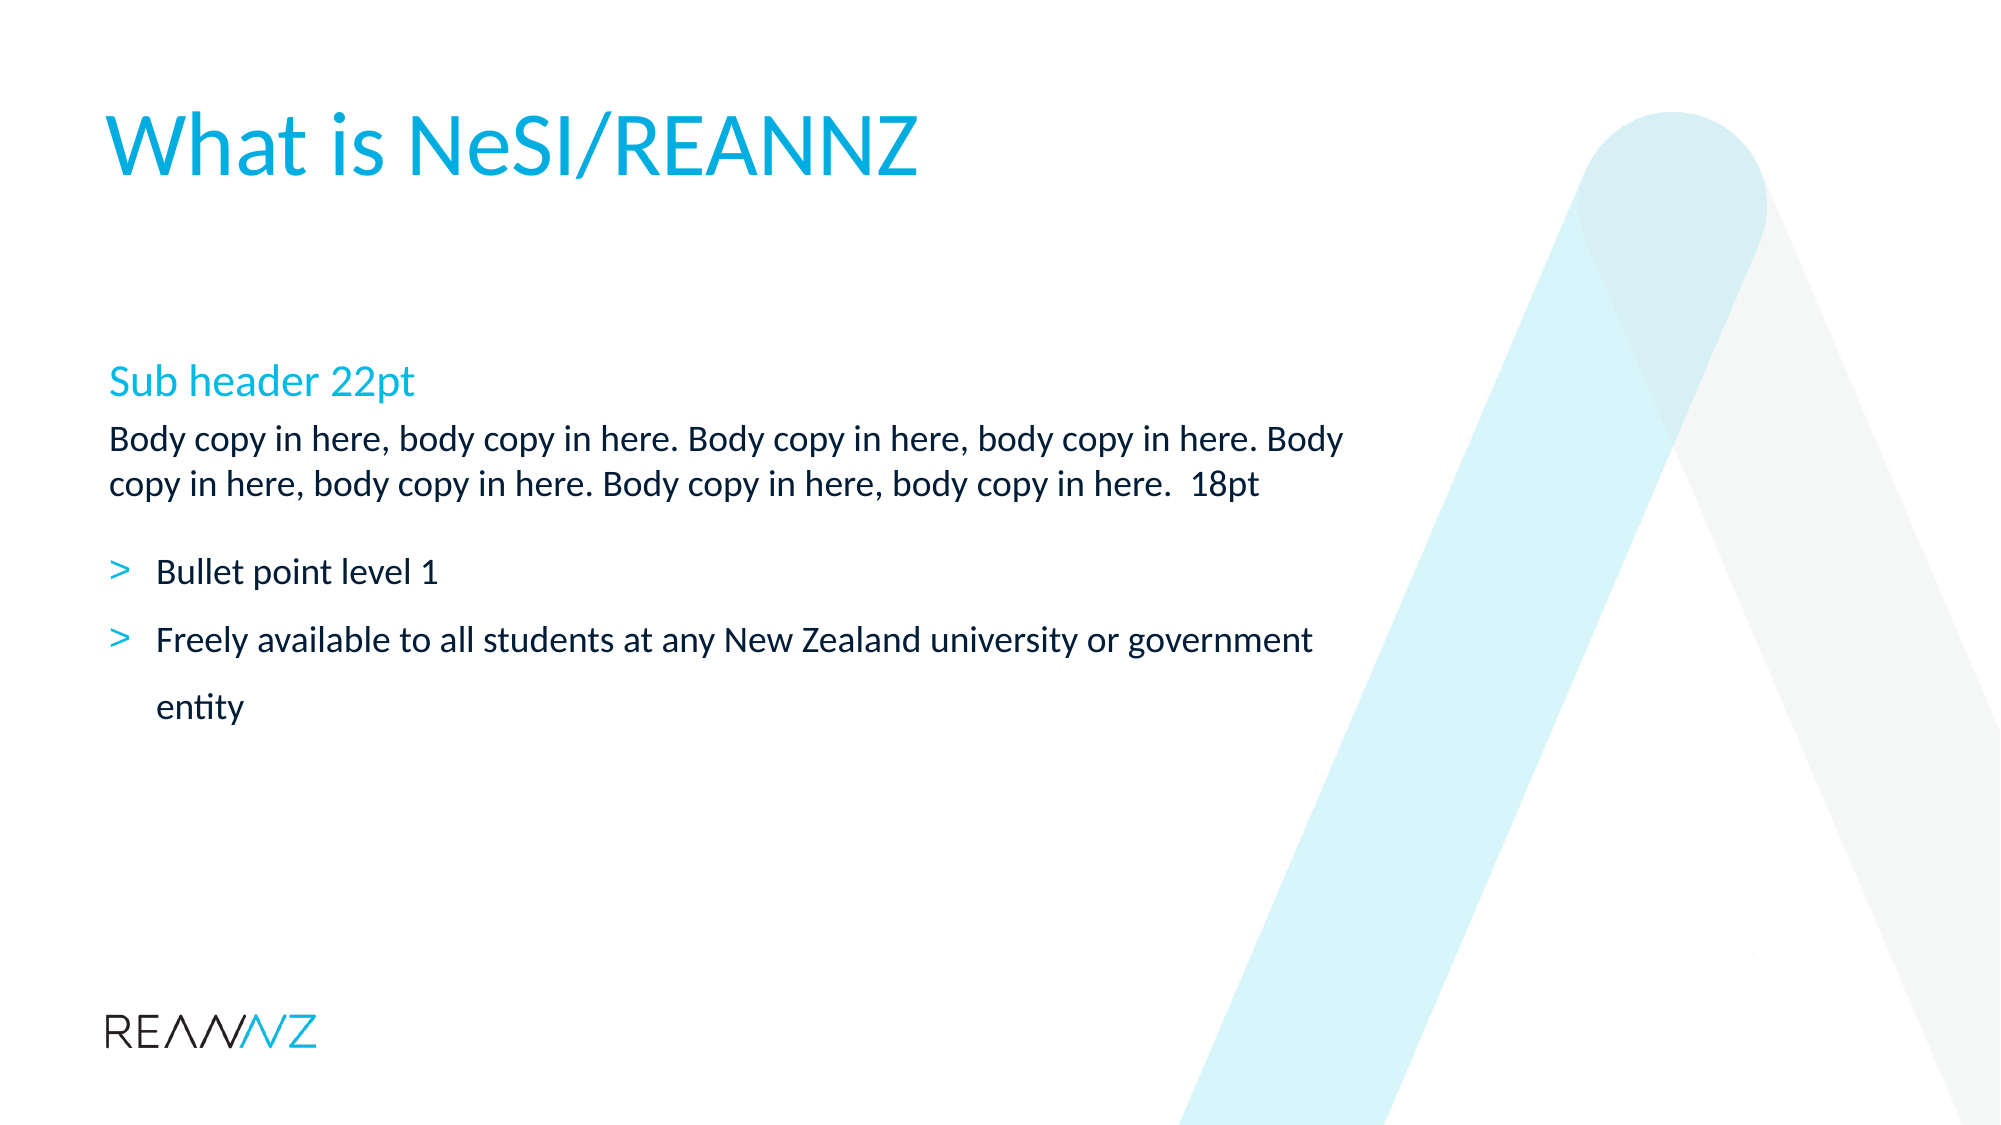

What is NeSI/REANNZ

Sub header 22pt
Body copy in here, body copy in here. Body copy in here, body copy in here. Body copy in here, body copy in here. Body copy in here, body copy in here.  18pt
Bullet point level 1
Freely available to all students at any New Zealand university or government entity